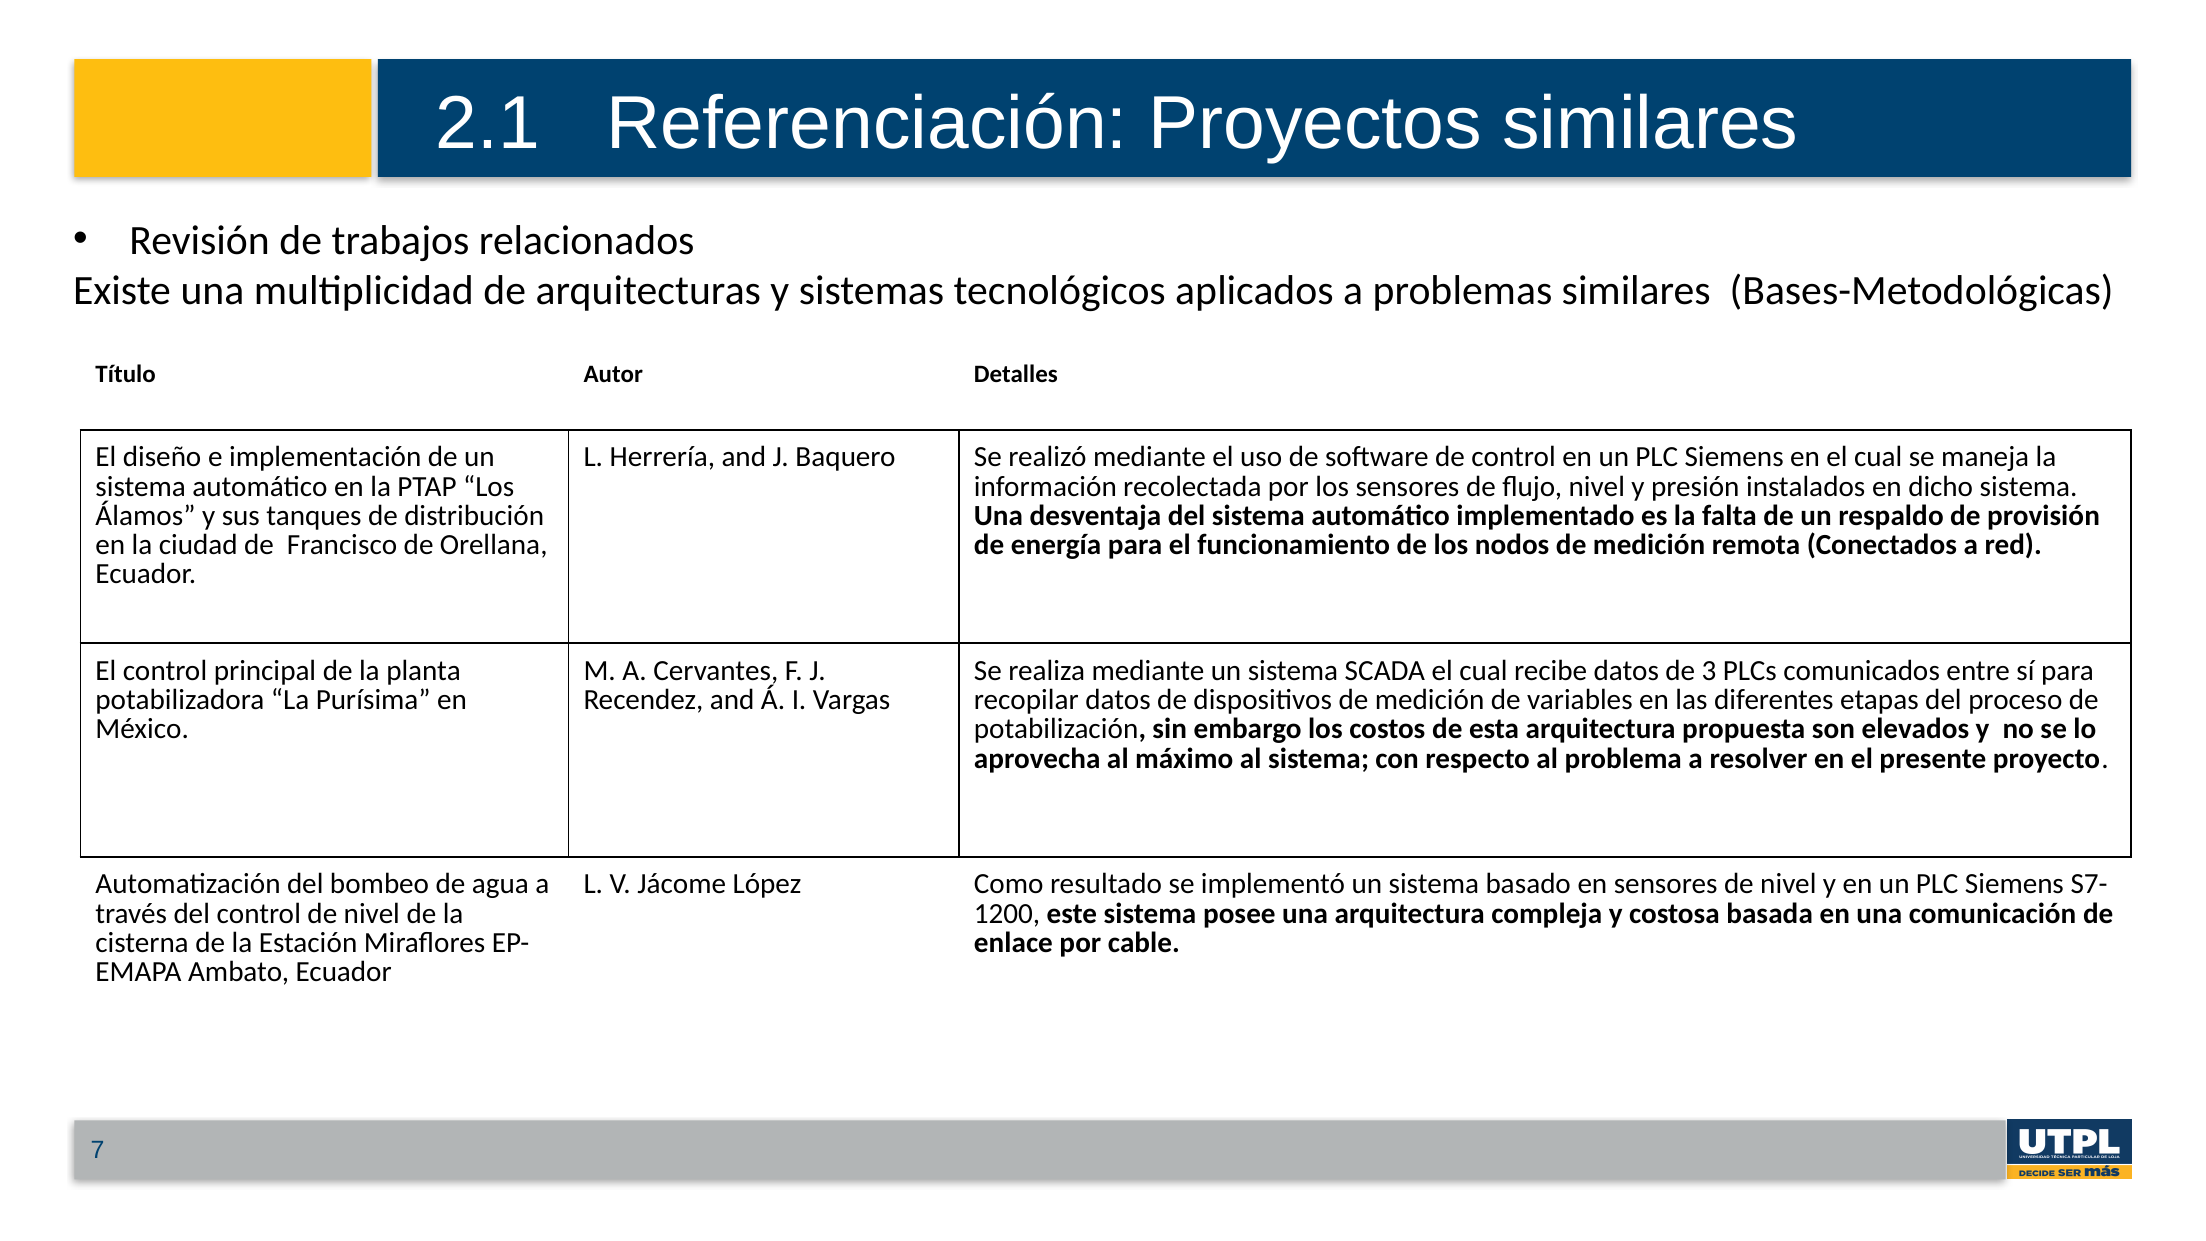

# 2.1	 Referenciación: Proyectos similares
Revisión de trabajos relacionados
Existe una multiplicidad de arquitecturas y sistemas tecnológicos aplicados a problemas similares  (Bases-Metodológicas)
| Título | Autor | Detalles |
| --- | --- | --- |
| El diseño e implementación de un sistema automático en la PTAP “Los Álamos” y sus tanques de distribución en la ciudad de  Francisco de Orellana, Ecuador. | L. Herrería, and J. Baquero | Se realizó mediante el uso de software de control en un PLC Siemens en el cual se maneja la información recolectada por los sensores de flujo, nivel y presión instalados en dicho sistema. Una desventaja del sistema automático implementado es la falta de un respaldo de provisión de energía para el funcionamiento de los nodos de medición remota (Conectados a red). |
| El control principal de la planta potabilizadora “La Purísima” en México. | M. A. Cervantes, F. J. Recendez, and Á. I. Vargas | Se realiza mediante un sistema SCADA el cual recibe datos de 3 PLCs comunicados entre sí para recopilar datos de dispositivos de medición de variables en las diferentes etapas del proceso de potabilización, sin embargo los costos de esta arquitectura propuesta son elevados y no se lo aprovecha al máximo al sistema; con respecto al problema a resolver en el presente proyecto. |
| Automatización del bombeo de agua a través del control de nivel de la cisterna de la Estación Miraflores EP-EMAPA Ambato, Ecuador | L. V. Jácome López | Como resultado se implementó un sistema basado en sensores de nivel y en un PLC Siemens S7-1200, este sistema posee una arquitectura compleja y costosa basada en una comunicación de enlace por cable. |
7